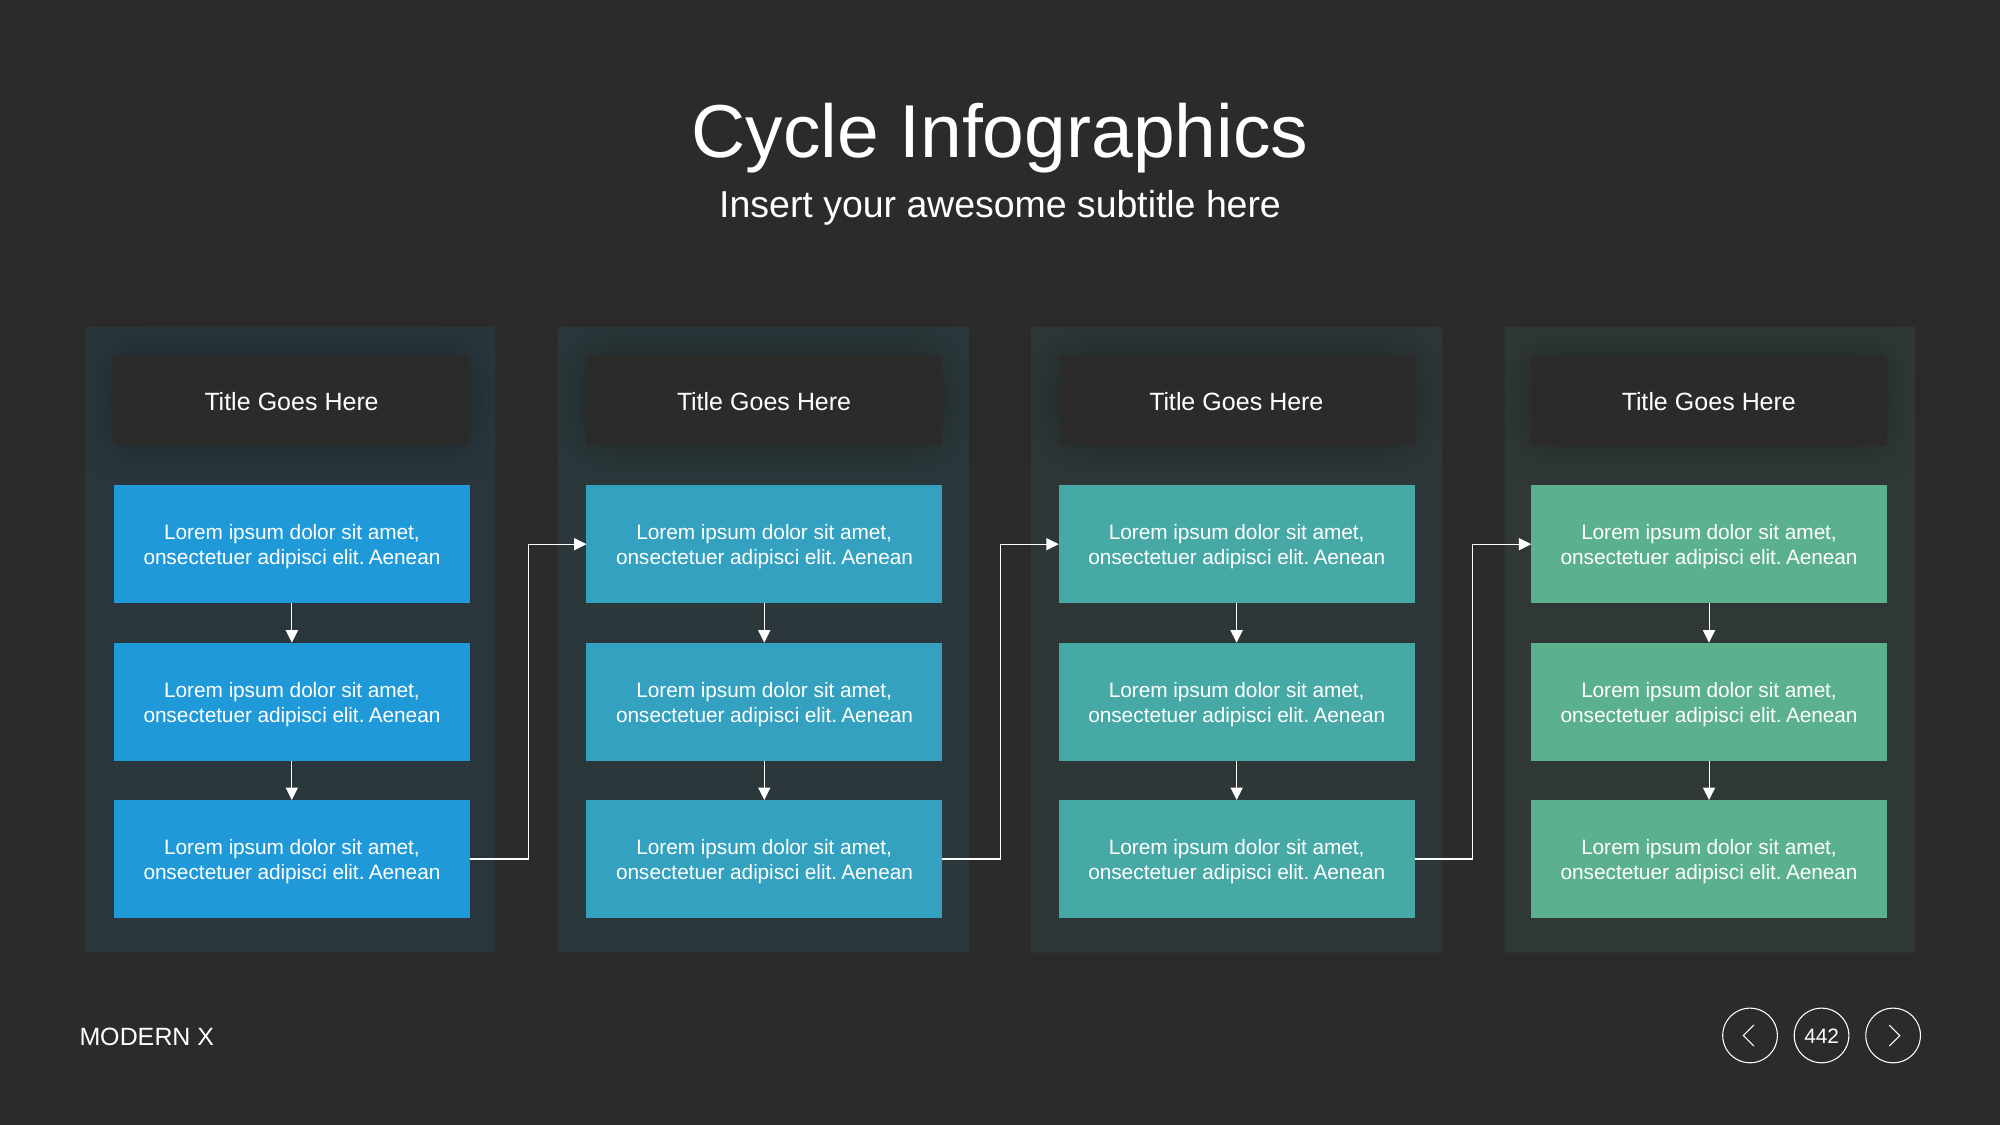

# Cycle Infographics
Insert your awesome subtitle here

Title Goes Here
Title Goes Here
Title Goes Here
Title Goes Here
Lorem ipsum dolor sit amet, onsectetuer adipisci elit. Aenean
Lorem ipsum dolor sit amet, onsectetuer adipisci elit. Aenean
Lorem ipsum dolor sit amet, onsectetuer adipisci elit. Aenean
Lorem ipsum dolor sit amet, onsectetuer adipisci elit. Aenean
Lorem ipsum dolor sit amet, onsectetuer adipisci elit. Aenean
Lorem ipsum dolor sit amet, onsectetuer adipisci elit. Aenean
Lorem ipsum dolor sit amet, onsectetuer adipisci elit. Aenean
Lorem ipsum dolor sit amet, onsectetuer adipisci elit. Aenean
Lorem ipsum dolor sit amet, onsectetuer adipisci elit. Aenean
Lorem ipsum dolor sit amet, onsectetuer adipisci elit. Aenean
Lorem ipsum dolor sit amet, onsectetuer adipisci elit. Aenean
Lorem ipsum dolor sit amet, onsectetuer adipisci elit. Aenean